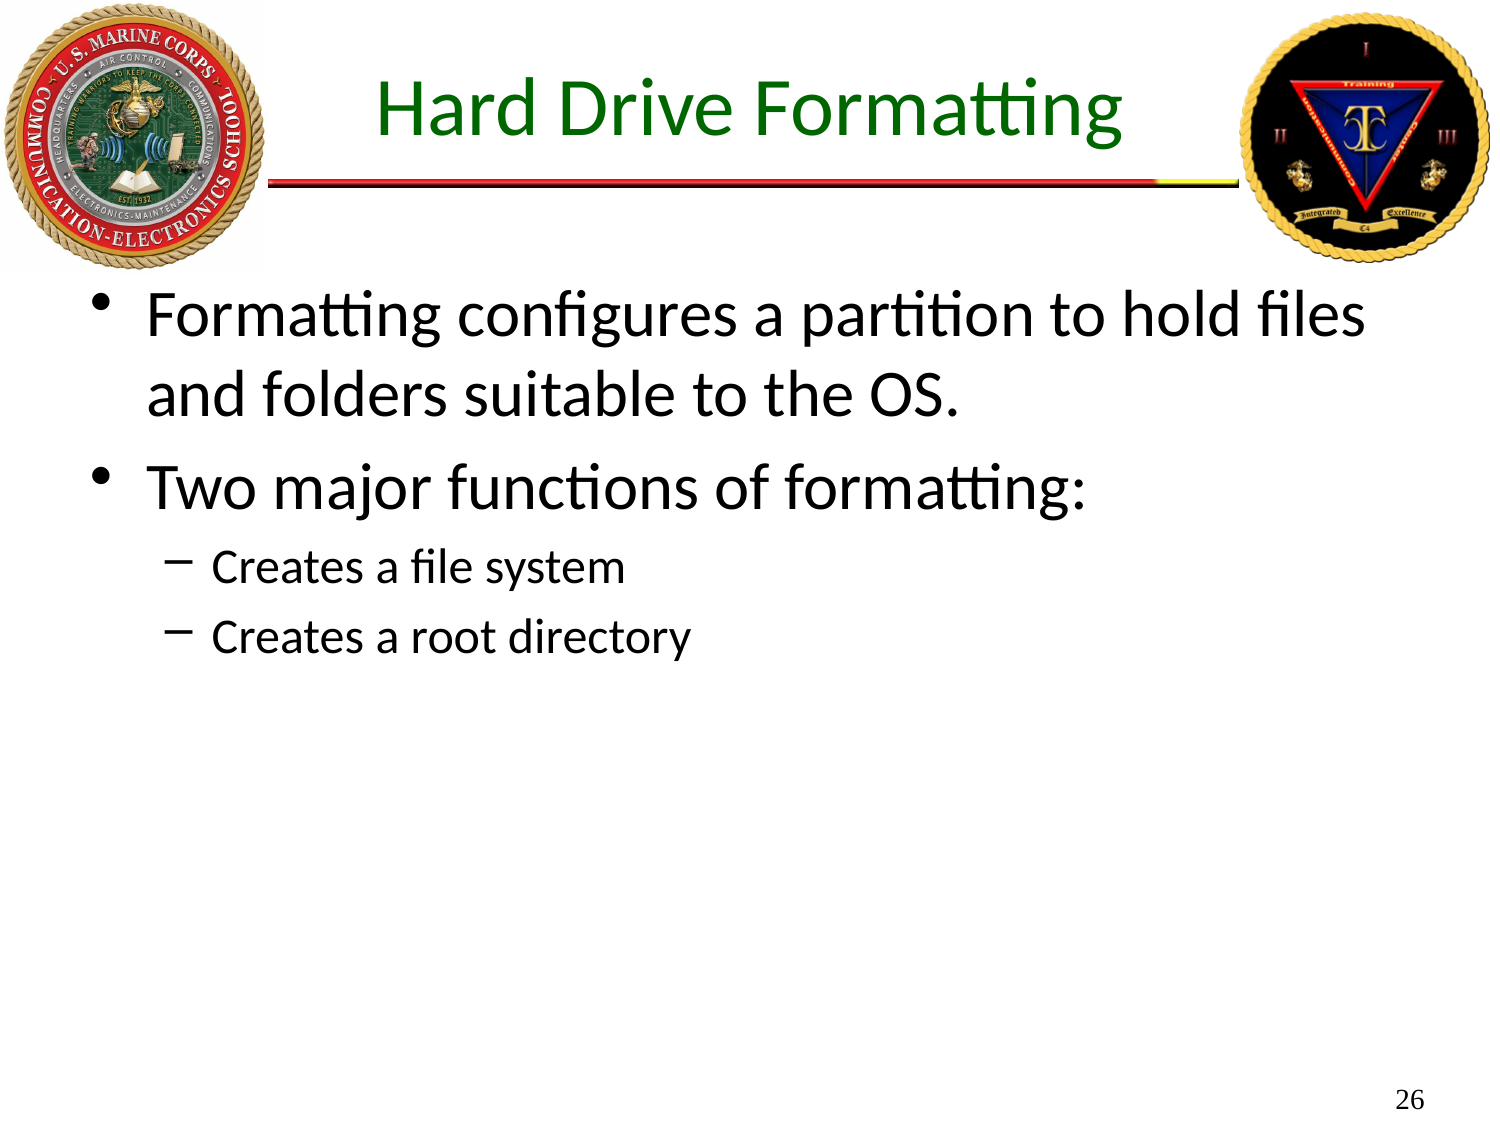

# Hard Drive Formatting
Formatting configures a partition to hold files and folders suitable to the OS.
Two major functions of formatting:
Creates a file system
Creates a root directory